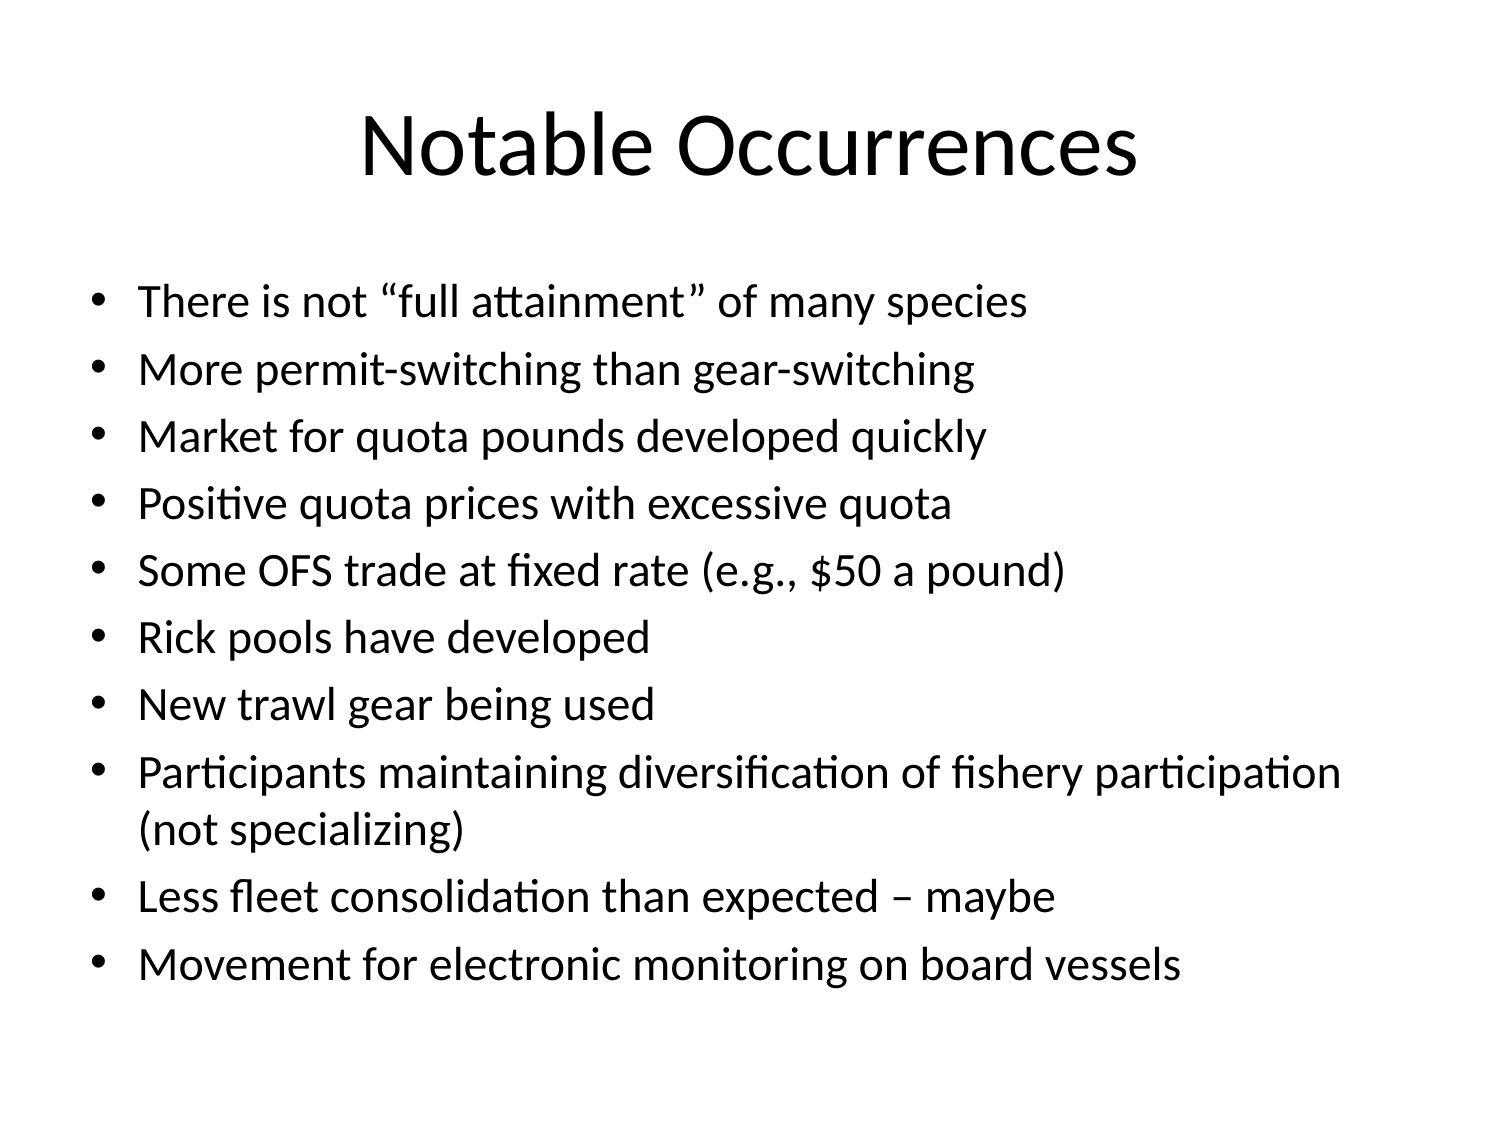

# Notable Occurrences
There is not “full attainment” of many species
More permit-switching than gear-switching
Market for quota pounds developed quickly
Positive quota prices with excessive quota
Some OFS trade at fixed rate (e.g., $50 a pound)
Rick pools have developed
New trawl gear being used
Participants maintaining diversification of fishery participation (not specializing)
Less fleet consolidation than expected – maybe
Movement for electronic monitoring on board vessels